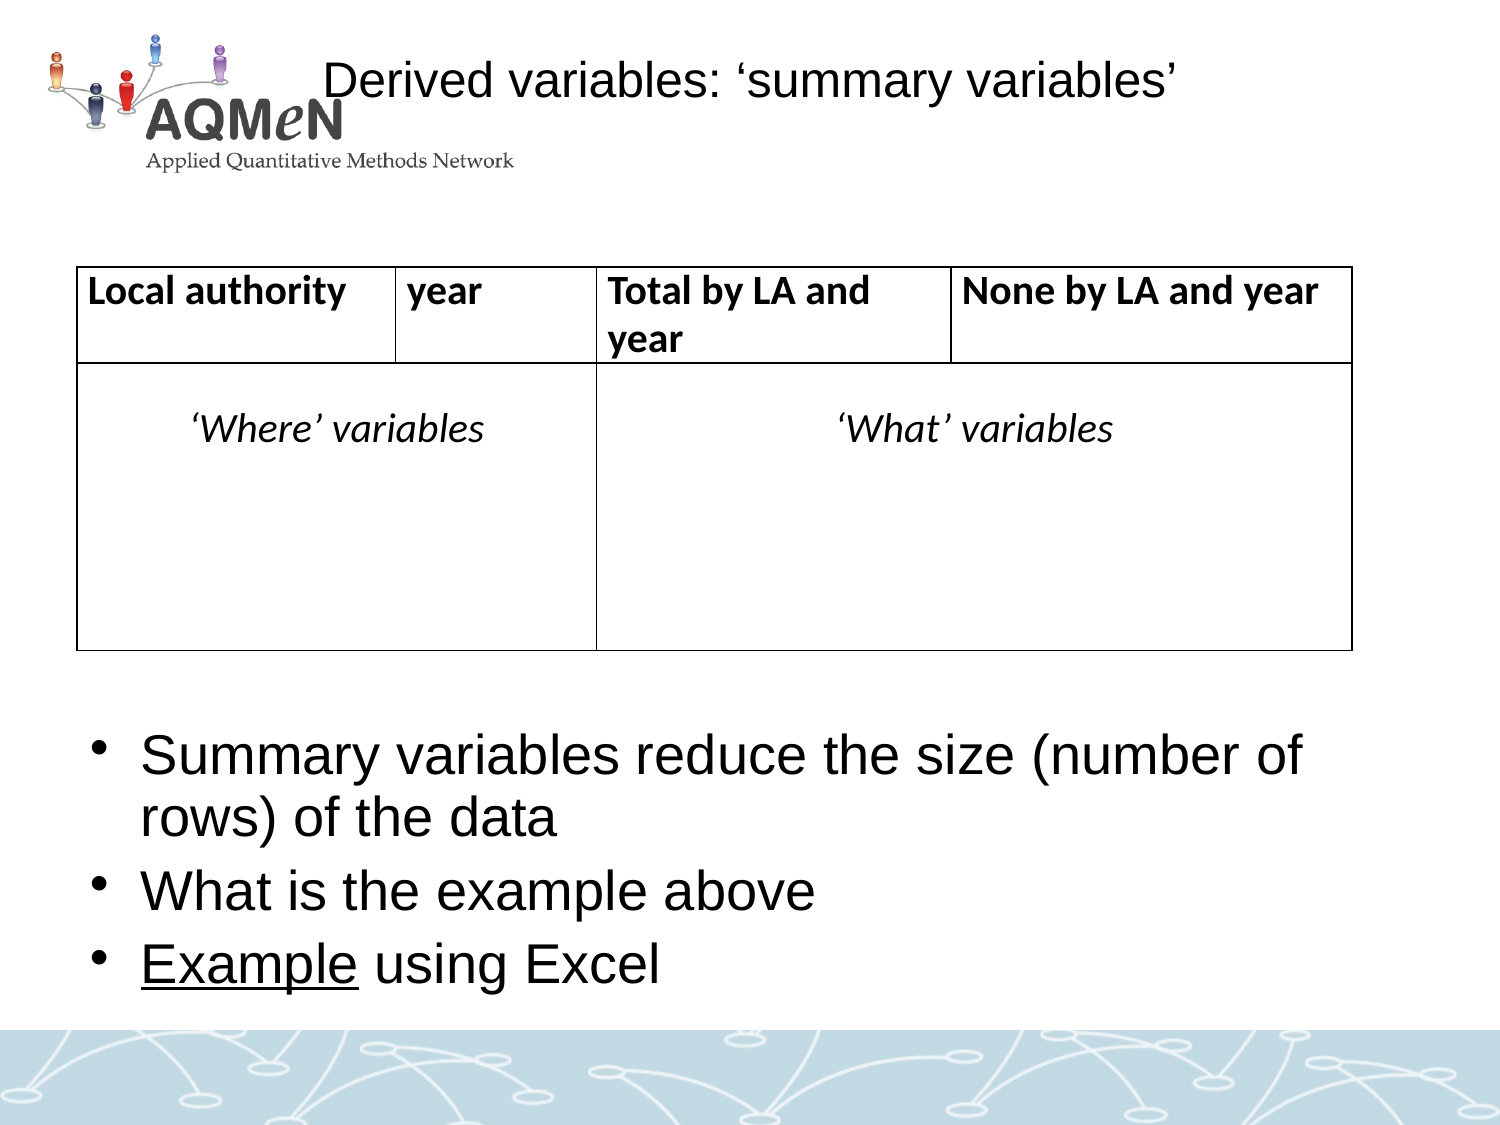

# Derived variables: ‘summary variables’
| Local authority | year | Total by LA and year | None by LA and year |
| --- | --- | --- | --- |
| ‘Where’ variables |  | ‘What’ variables |  |
Summary variables reduce the size (number of rows) of the data
What is the example above
Example using Excel